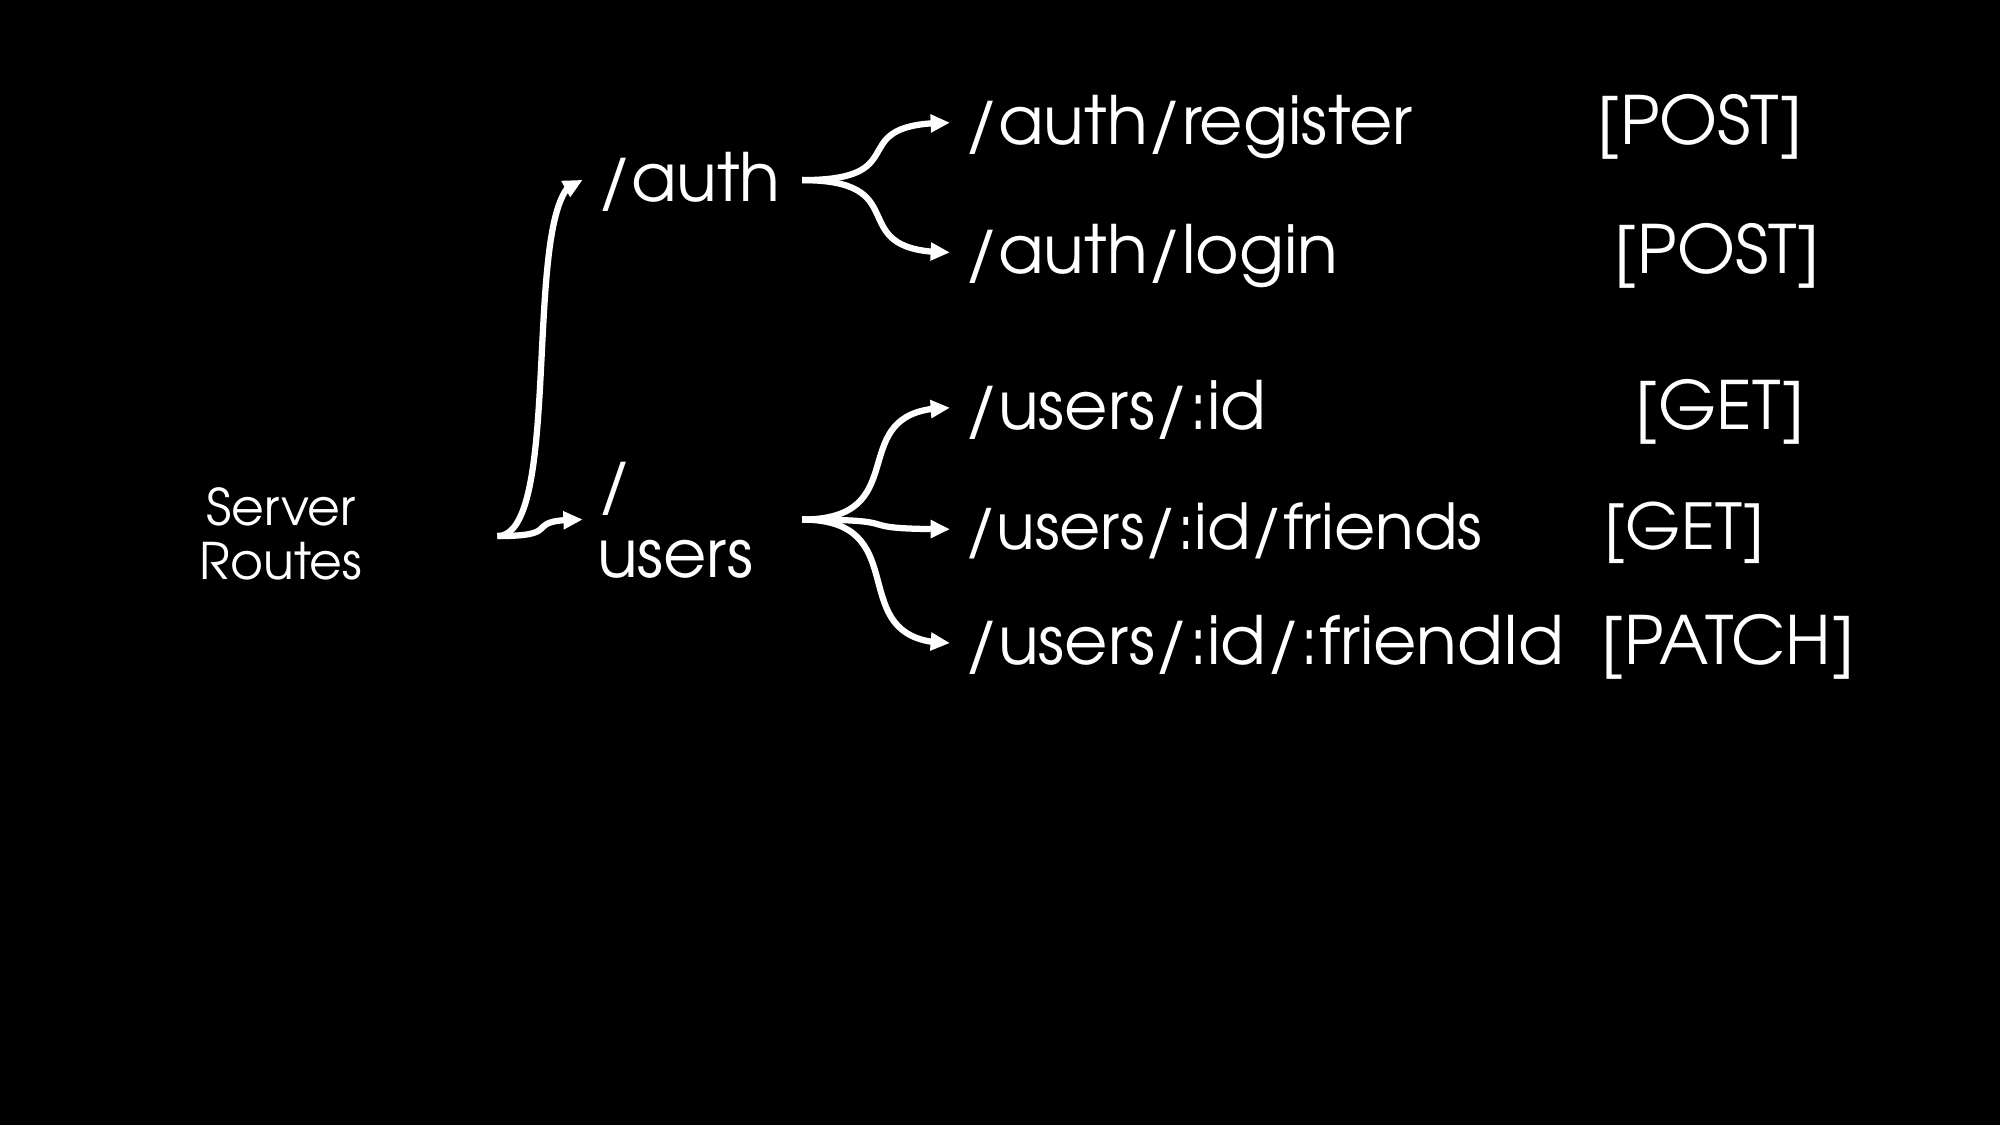

/auth/register          [POST]
/auth
/auth/login               [POST]
/users/:id                    [GET]
/users/:id/friends       [GET]
# Server Routes
/users
/users/:id/:friendId  [PATCH]